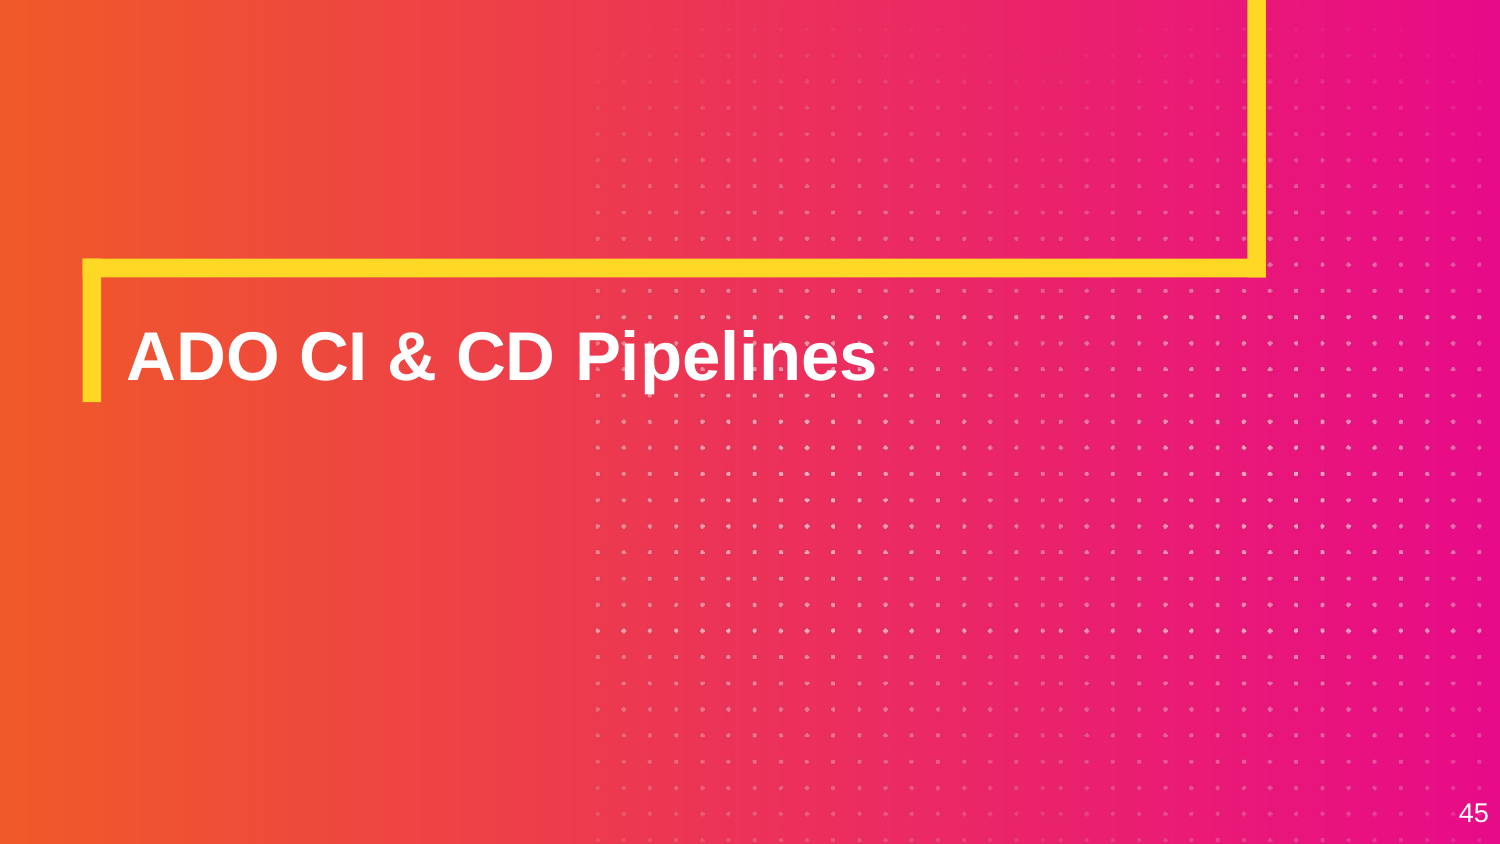

# ADO CI & CD Pipelines
45